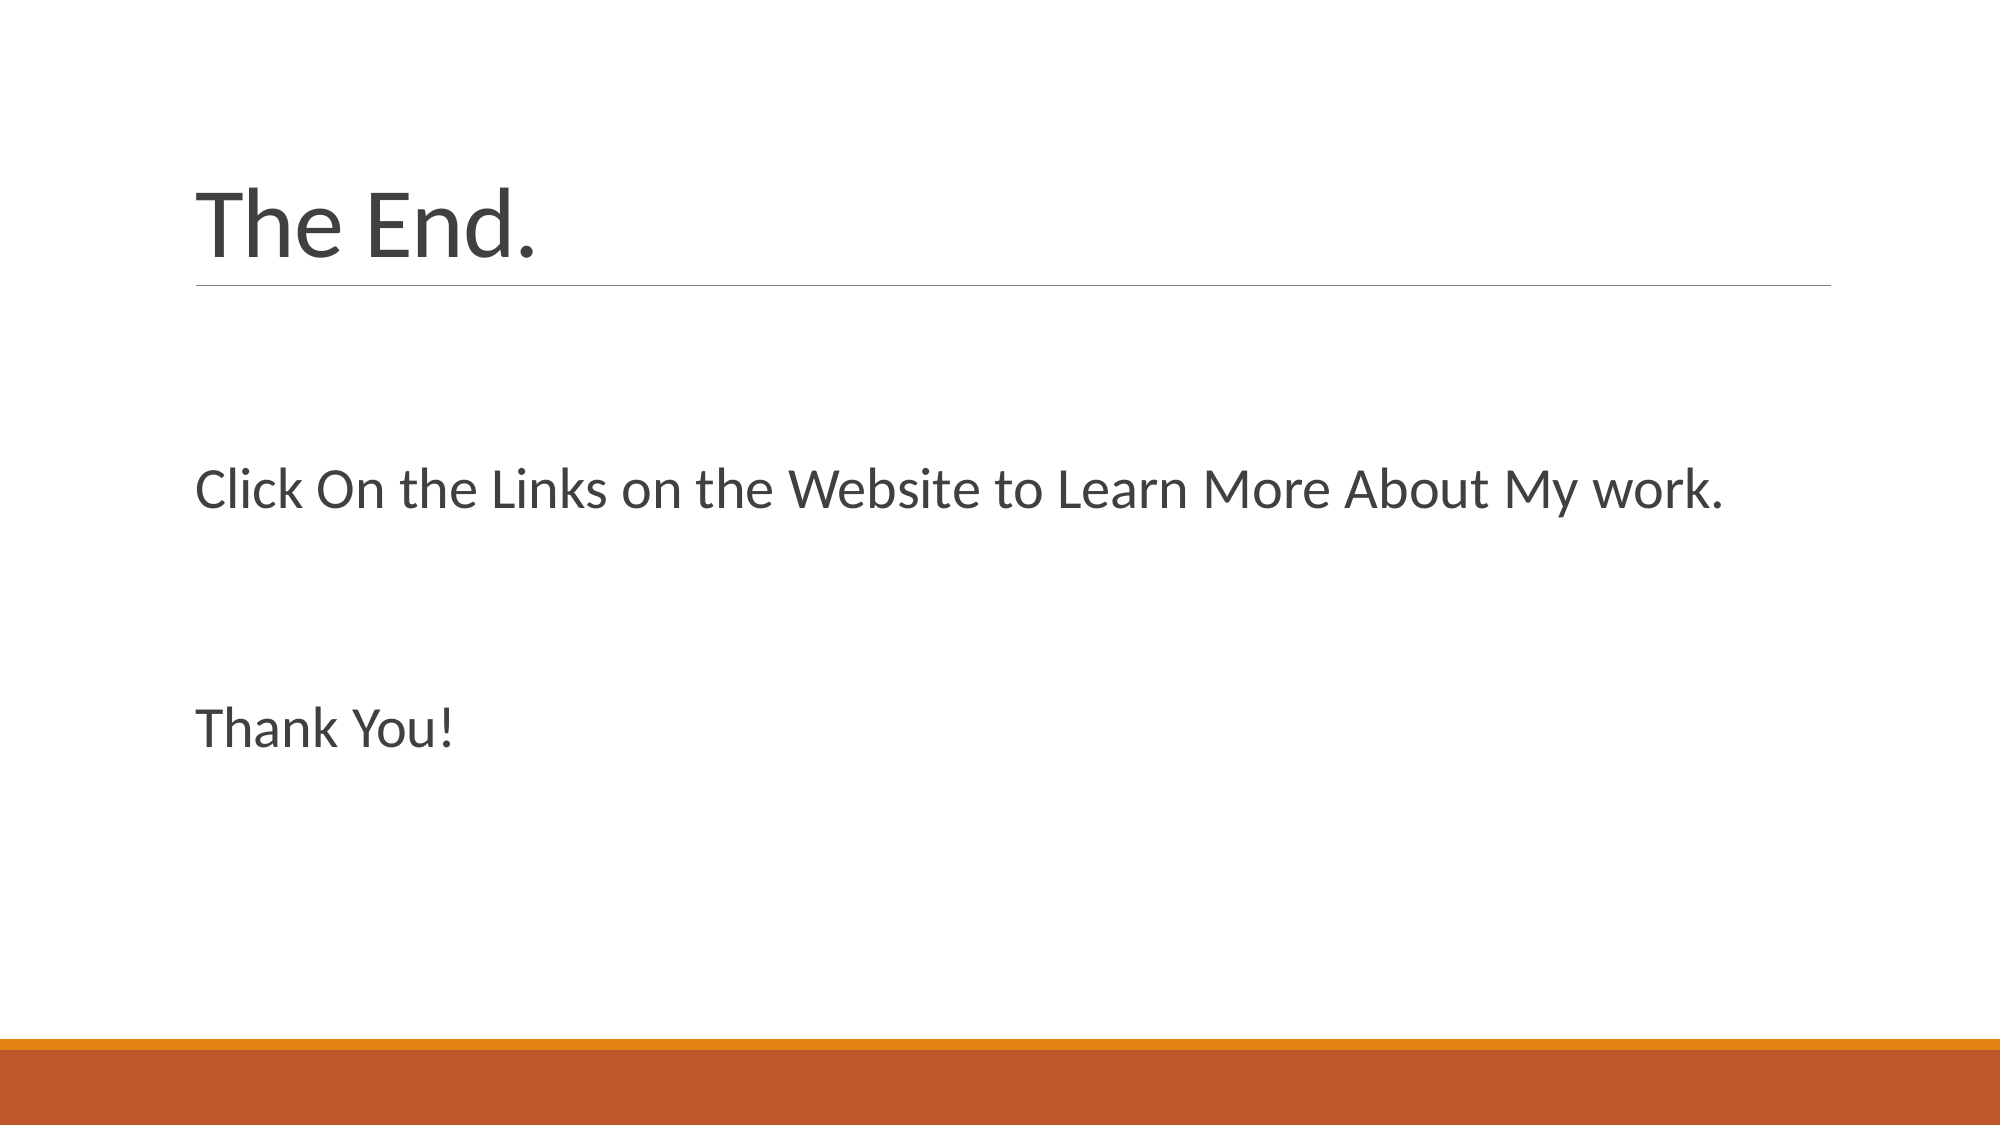

# The End.
Click On the Links on the Website to Learn More About My work.
Thank You!